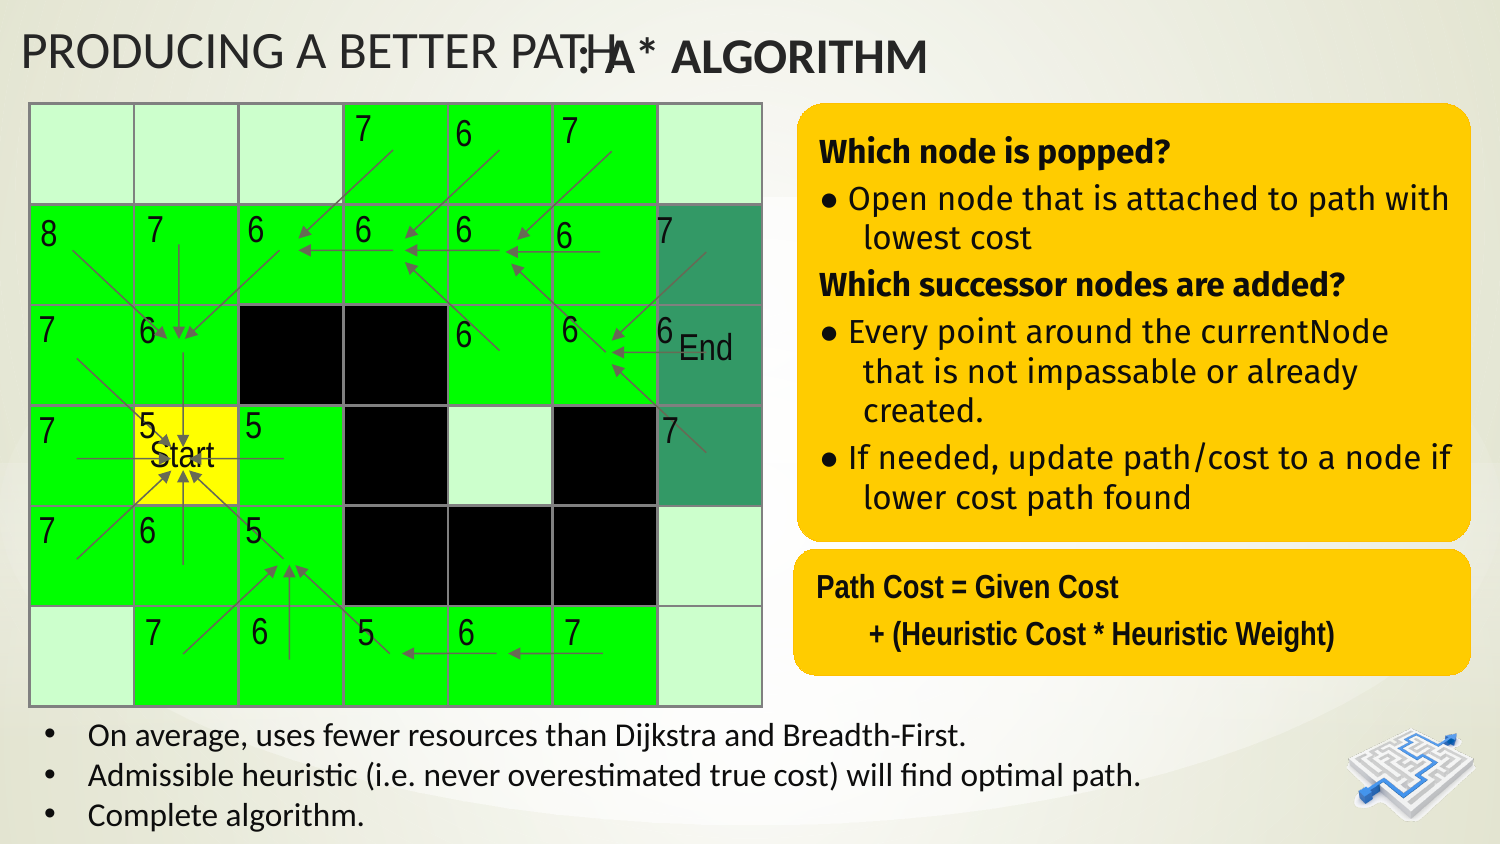

: A* Algorithm
7

6
7
6
8

7
6

End

5
5
7

Start

7
6
5

6
7
5
6
7

7
6

6
6
7
6
8

7
6
6

End

5
5
7

Start

7
6
5

6
7
5
6
7

7
7
6

6
6
7
6
8
6

7
6
6
6

End

5
5
7

Start

7
6
5

6
7
5
6
7

7
7
6

6
6
7
6
7
8
6

7
6
6
6
6

End

5
5
7
7

Start

7
6
5

6
7
5
6
7

7
6

End

5
5
7

Start

7
6
5

7
6

End

5
5
7

Start

7
6
5

6
7
5

7
6

End

5
5
7

Start

7
6
5

6
7
5
6

7
6

End

5
5
7

Start

7
6
5

6
7
5
6
7

7
6
8

7
6

End

5
5
7

Start

7
6
5

6
7
5
6
7

End

Start

Which node is popped?
● Open node that is attached to path with lowest cost
Which successor nodes are added?
● Every point around the currentNode that is not impassable or already created.
● If needed, update path/cost to a node if lower cost path found

Path Cost = Given Cost
       + (Heuristic Cost * Heuristic Weight)
On average, uses fewer resources than Dijkstra and Breadth-First.
Admissible heuristic (i.e. never overestimated true cost) will find optimal path.
Complete algorithm.